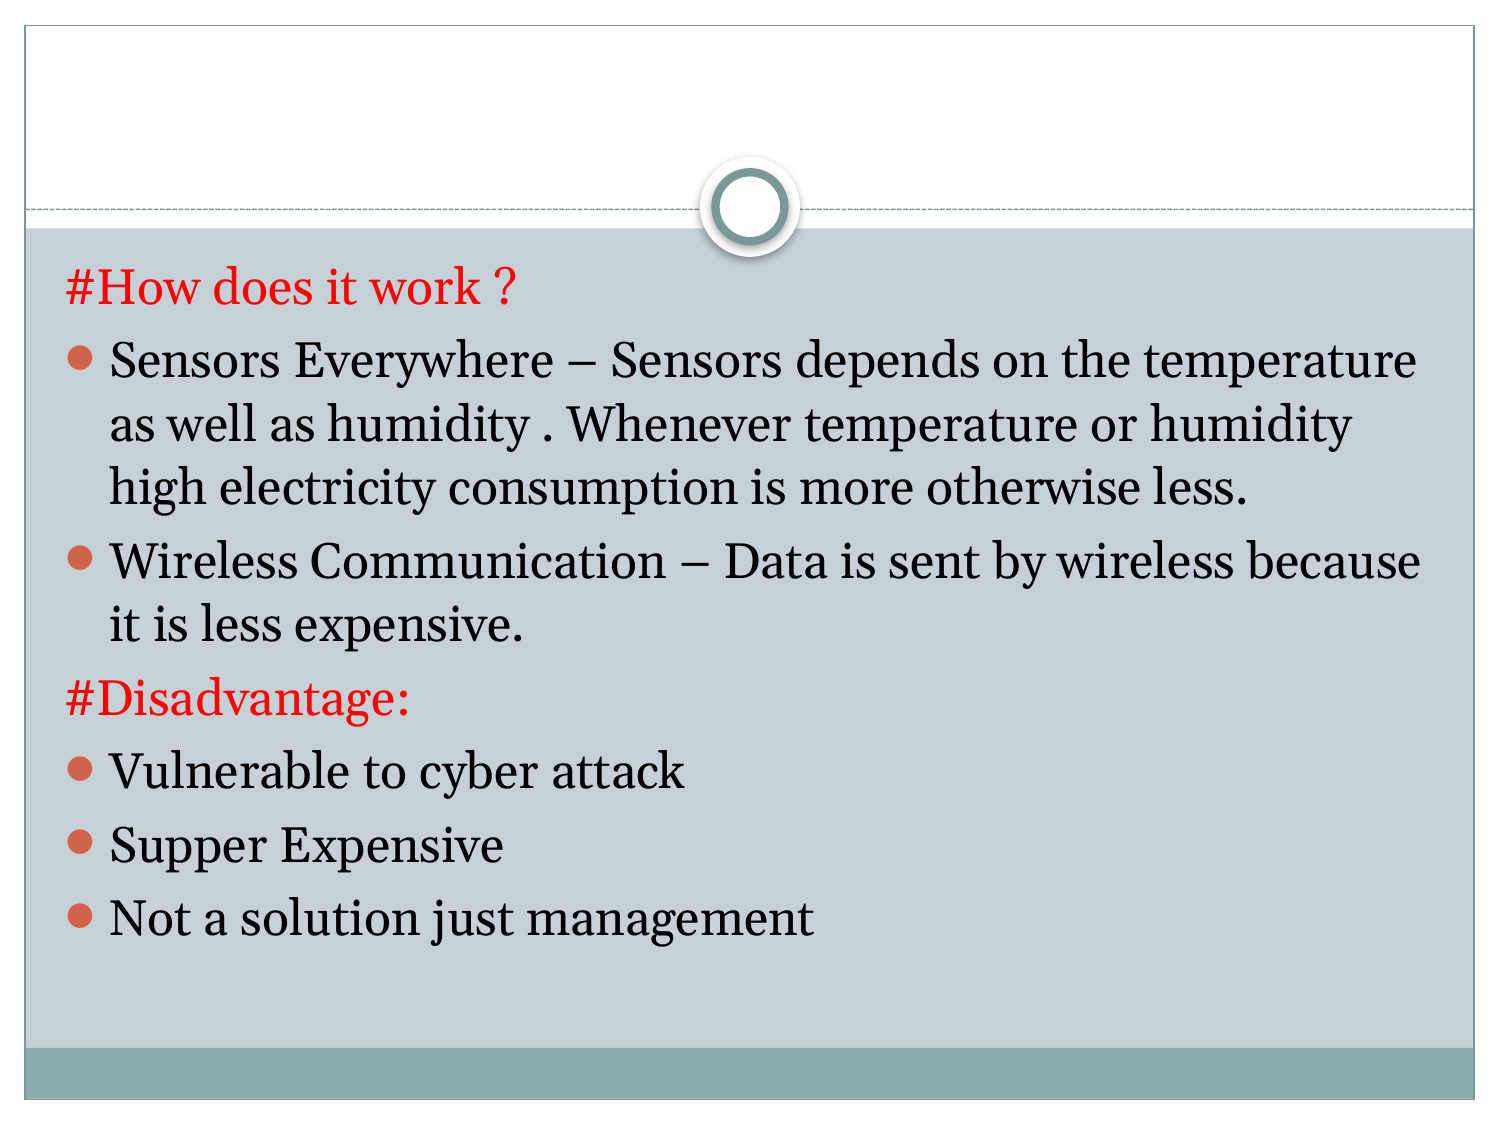

#How does it work ?
Sensors Everywhere – Sensors depends on the temperature as well as humidity . Whenever temperature or humidity high electricity consumption is more otherwise less.
Wireless Communication – Data is sent by wireless because it is less expensive.
#Disadvantage:
Vulnerable to cyber attack
Supper Expensive
Not a solution just management